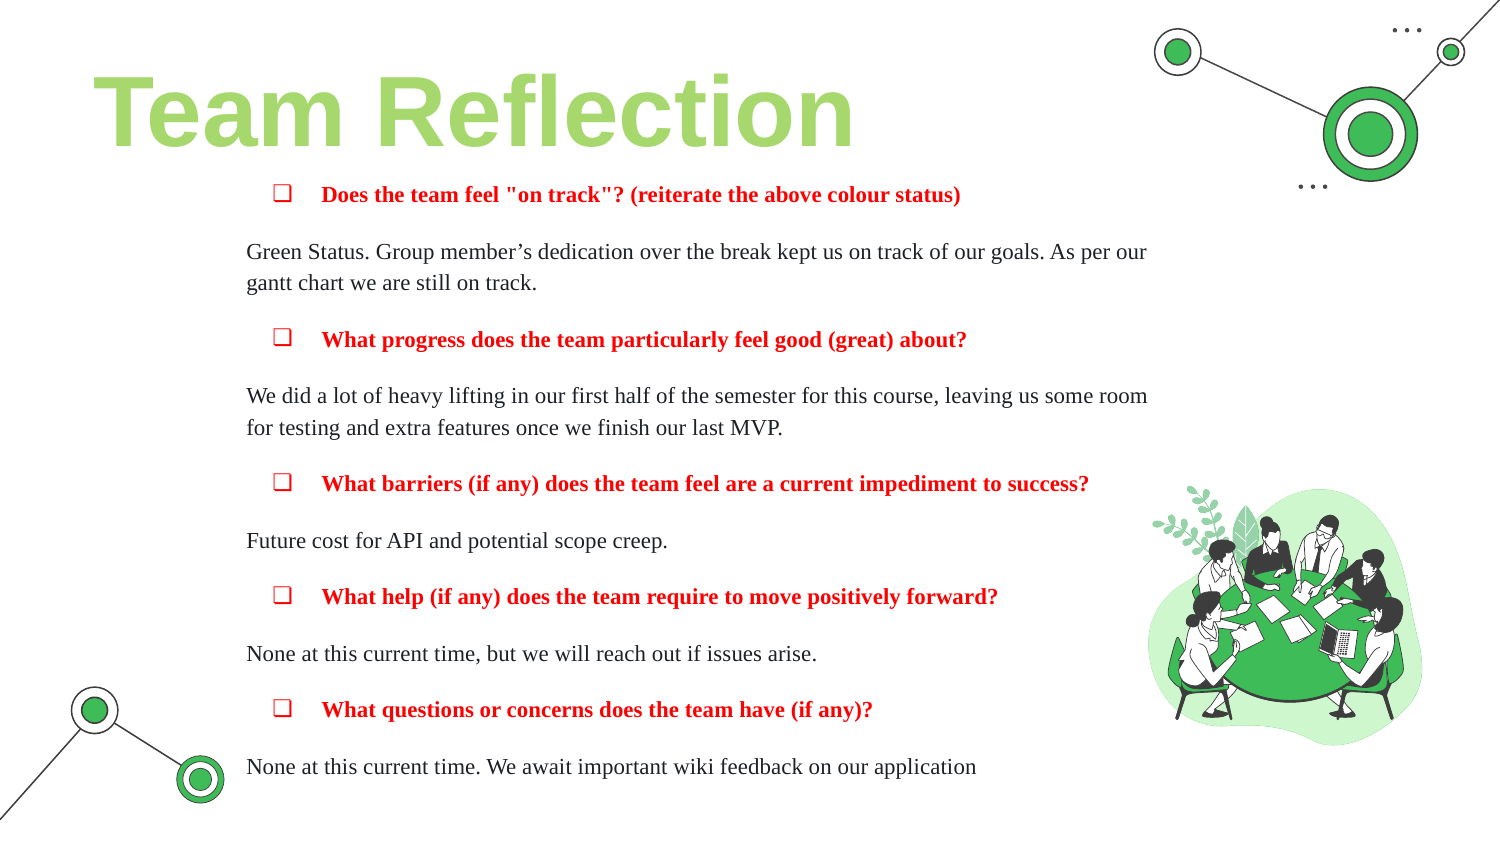

Team Reflection
Does the team feel "on track"? (reiterate the above colour status)
Green Status. Group member’s dedication over the break kept us on track of our goals. As per our gantt chart we are still on track.
What progress does the team particularly feel good (great) about?
We did a lot of heavy lifting in our first half of the semester for this course, leaving us some room for testing and extra features once we finish our last MVP.
What barriers (if any) does the team feel are a current impediment to success?
Future cost for API and potential scope creep.
What help (if any) does the team require to move positively forward?
None at this current time, but we will reach out if issues arise.
What questions or concerns does the team have (if any)?
None at this current time. We await important wiki feedback on our application